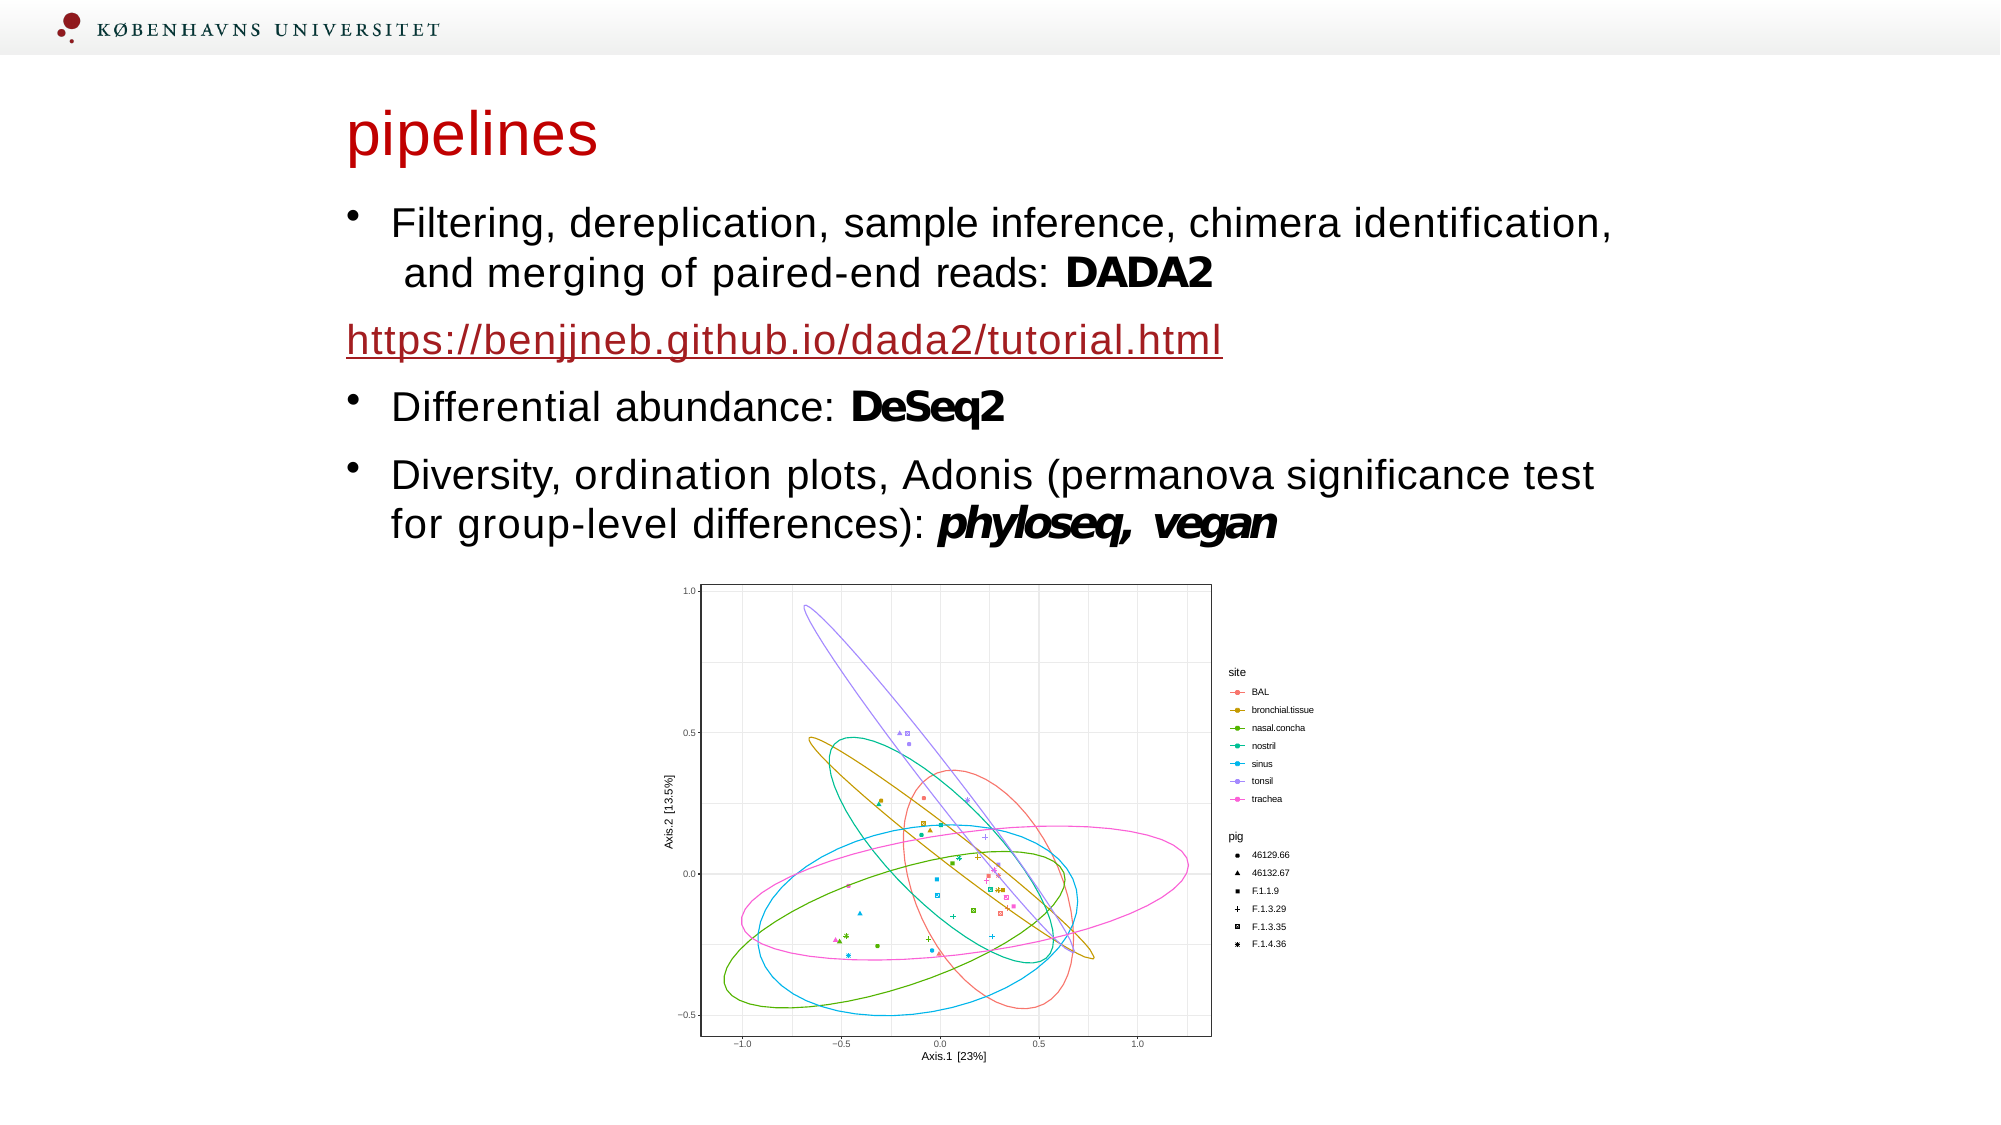

# pipelines
Filtering, dereplication, sample inference, chimera identification,  and merging of paired-end reads: DADA2
https://benjjneb.github.io/dada2/tutorial.html
Differential abundance: DeSeq2
Diversity, ordination plots, Adonis (permanova significance test  for group-level differences): phyloseq, vegan
1.0

site
BAL
bronchial.tissue

nasal.concha
nostril
0.5

sinus
tonsil  trachea

pig

Axis.2 [13.5%]

46129.66
46132.67
F.1.1.9

0.0

F.1.3.29
F.1.3.35
F.1.4.36

−0.5
−1.0
−0.5
0.0
Axis.1 [23%]
0.5
1.0